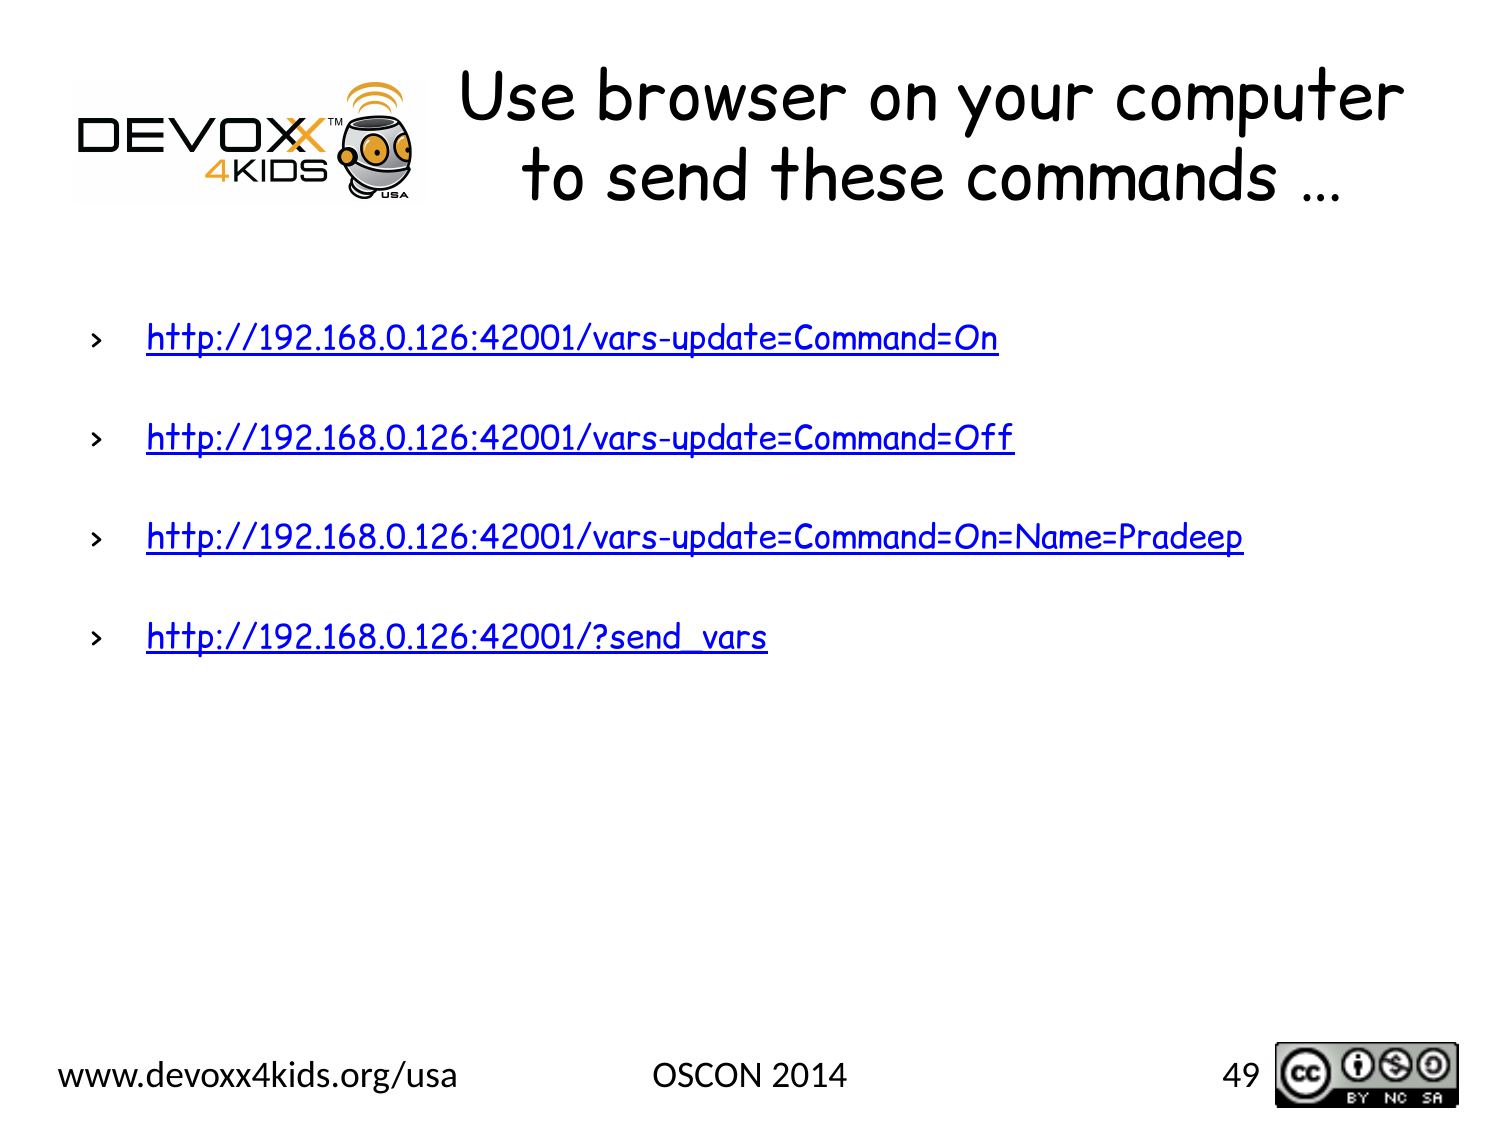

# Use browser on your computer to send these commands …

http://192.168.0.126:42001/vars-update=Command=On

http://192.168.0.126:42001/vars-update=Command=Off

http://192.168.0.126:42001/vars-update=Command=On=Name=Pradeep

http://192.168.0.126:42001/?send_vars

OSCON 2014
49